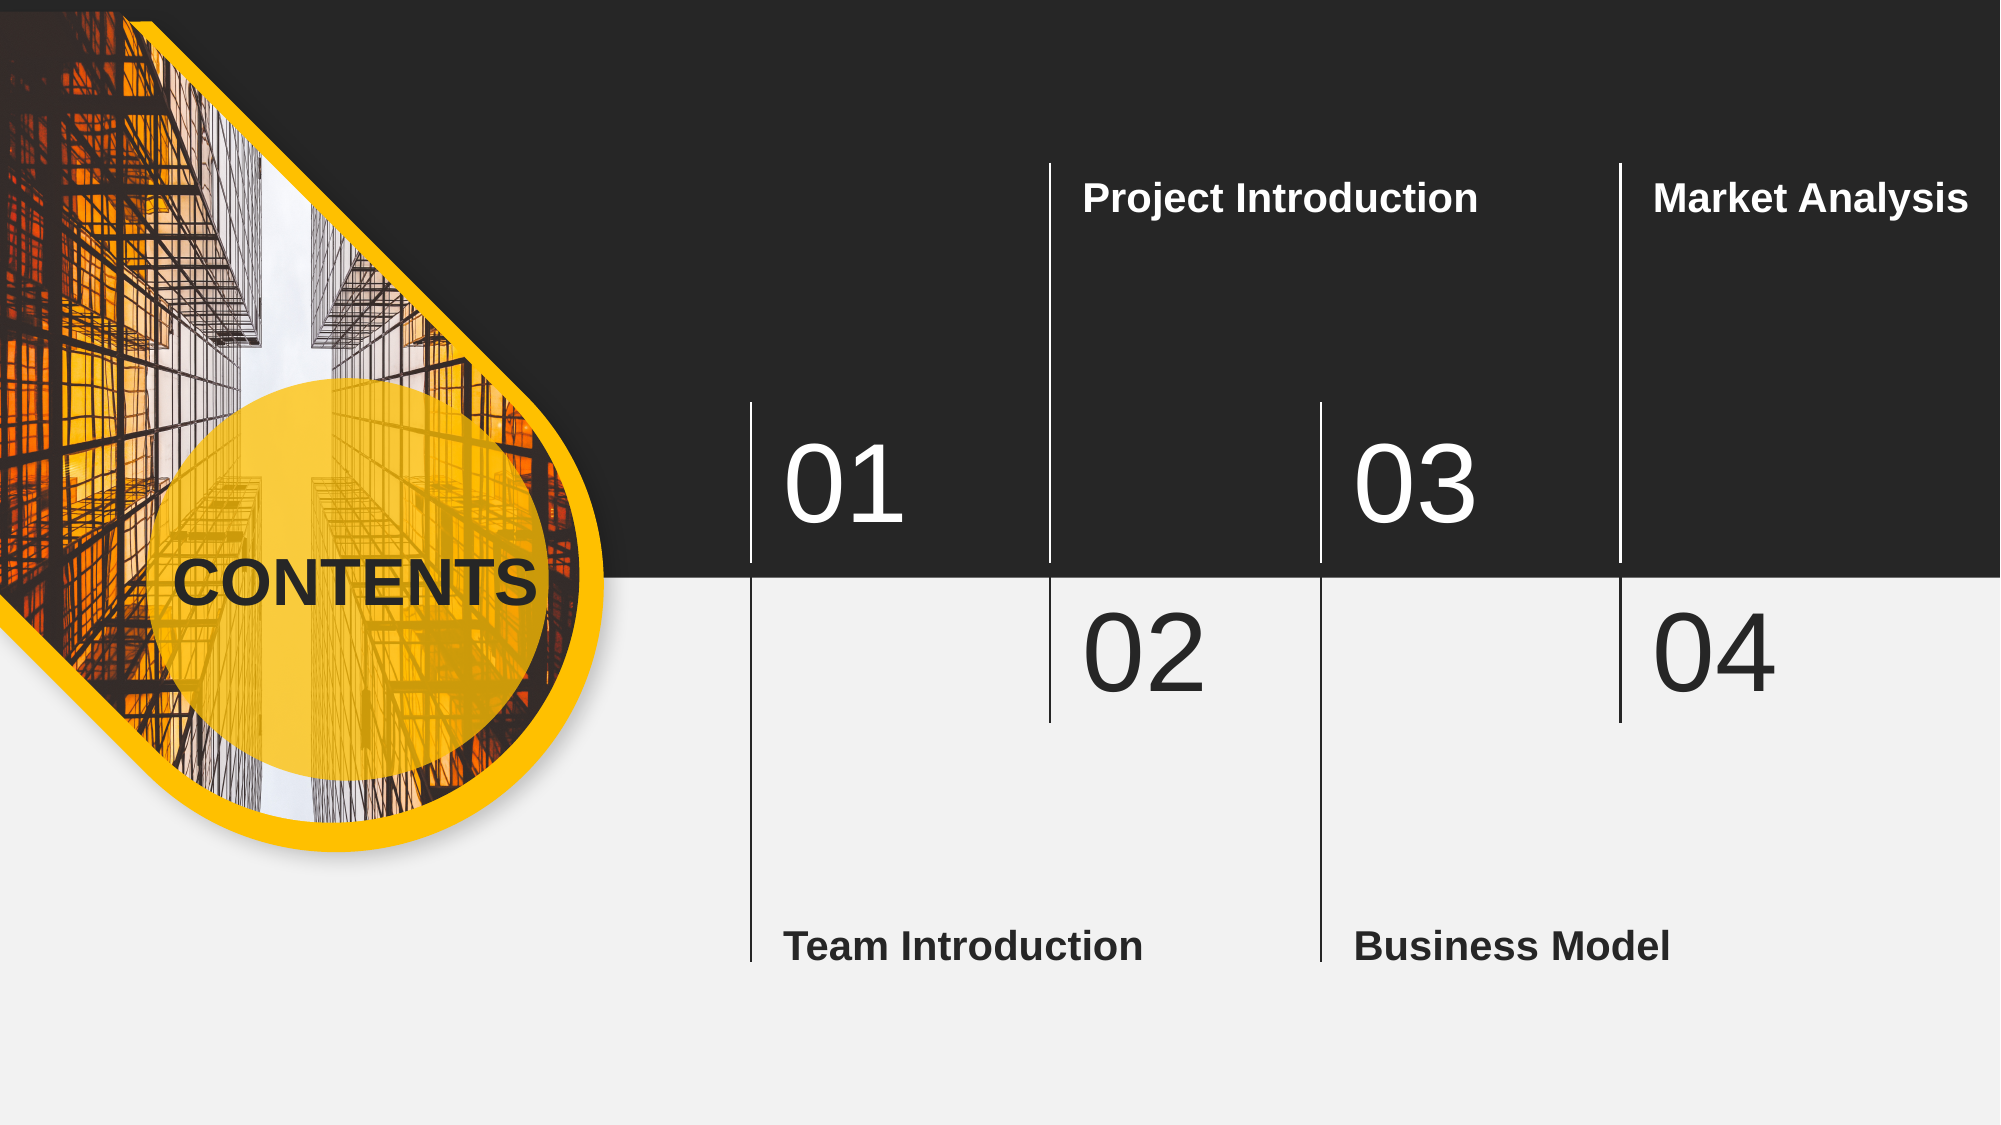

Project Introduction
Market Analysis

01

03
CONTENTS

02
04

Team Introduction
Business Model